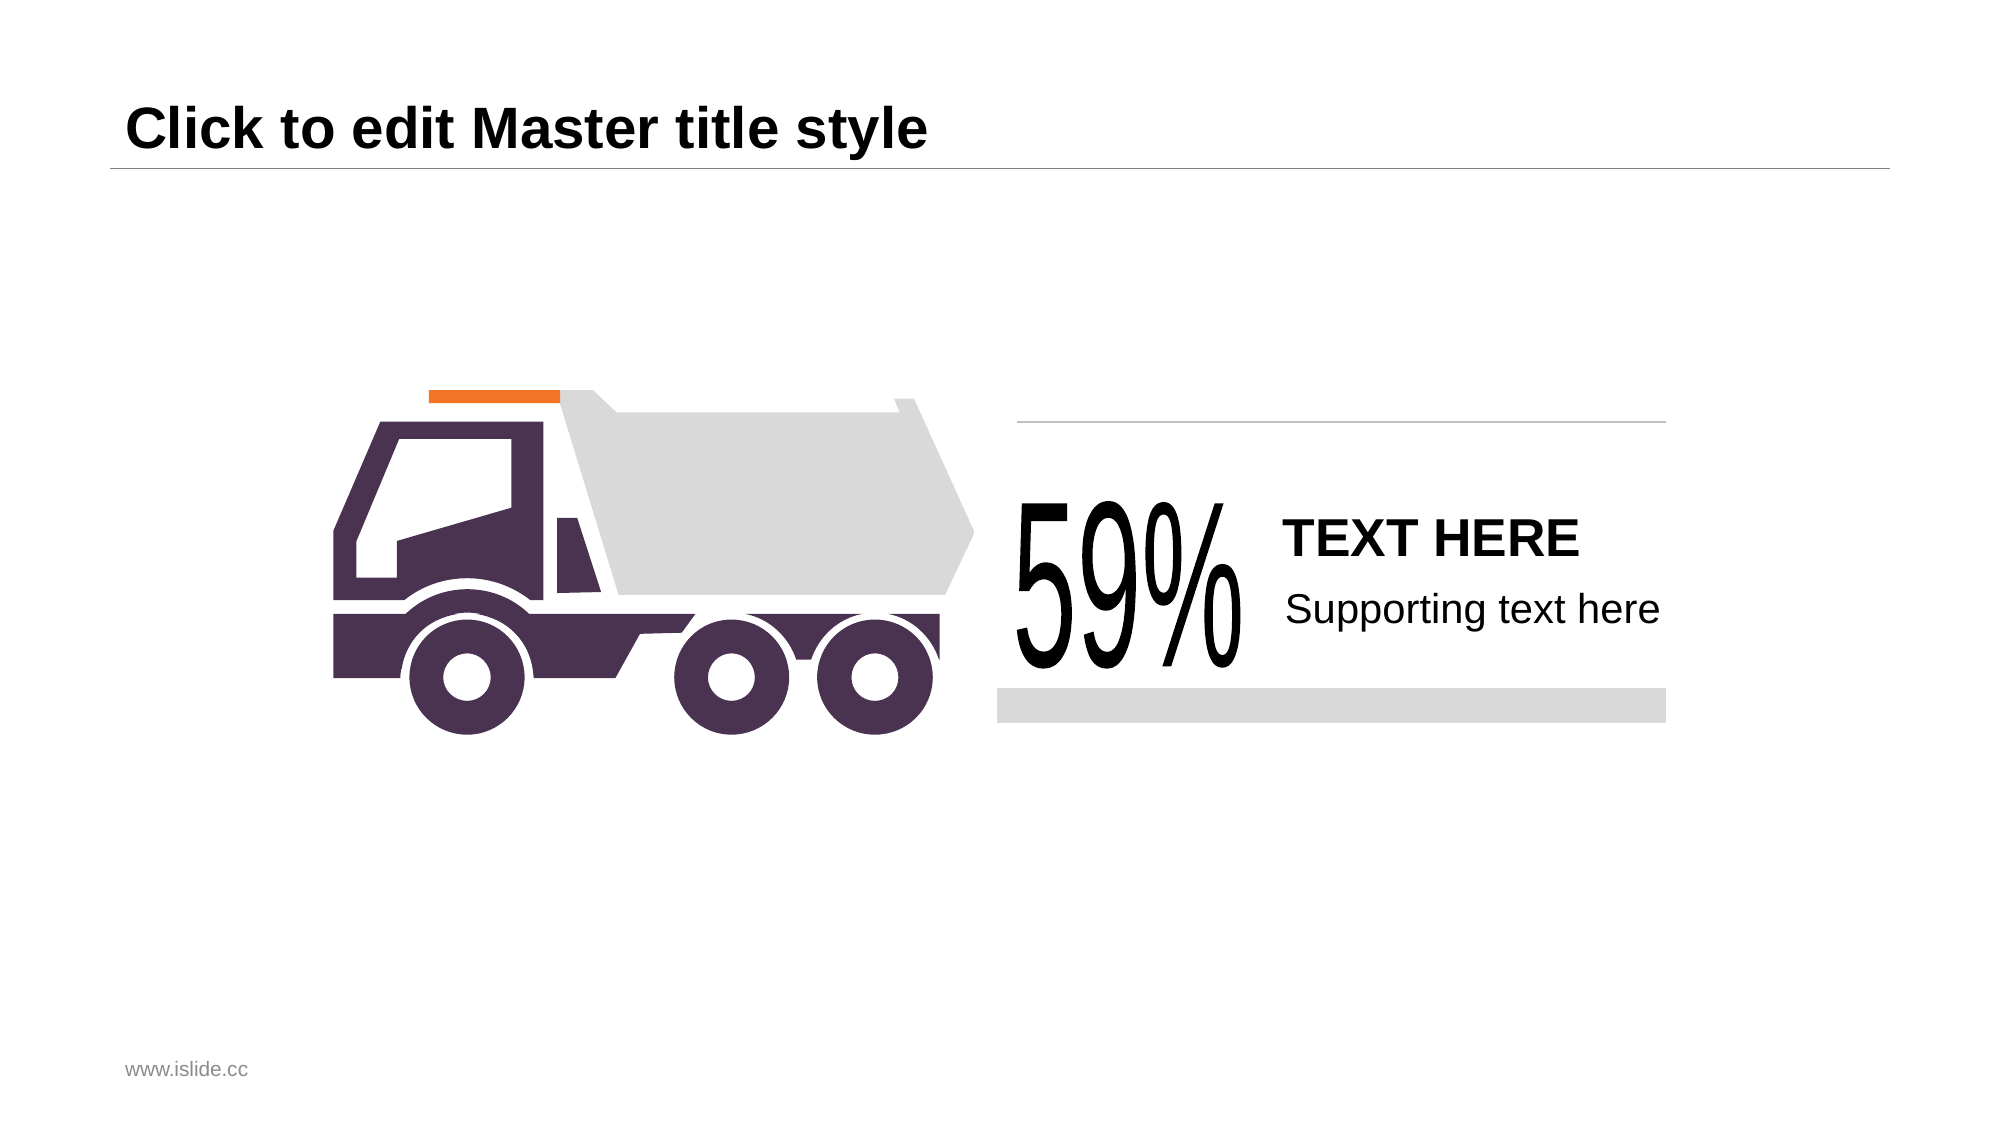

# Click to edit Master title style

59%
TEXT HERE

Supporting text here

www.islide.cc
25